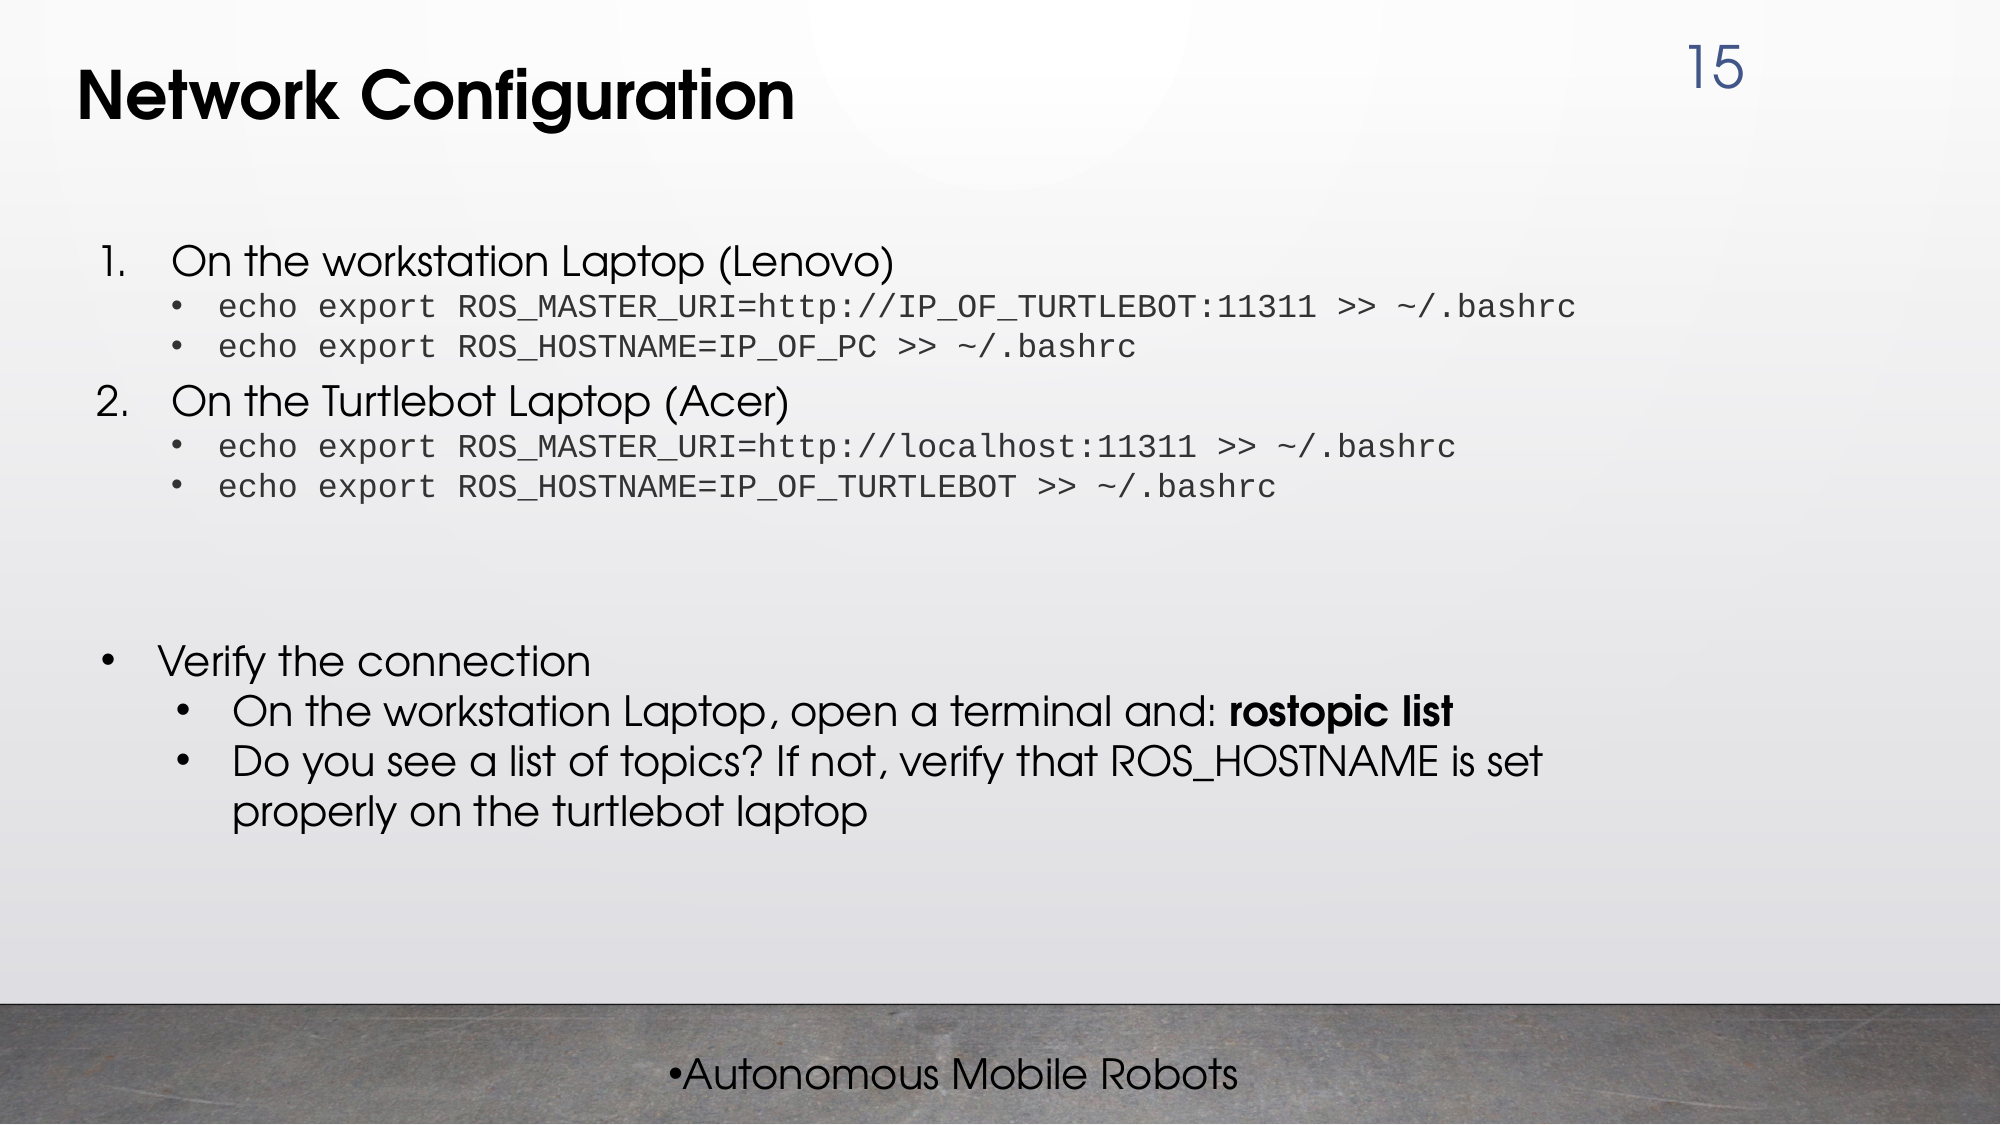

15
Network Configuration
On the workstation Laptop (Lenovo)
echo export ROS_MASTER_URI=http://IP_OF_TURTLEBOT:11311 >> ~/.bashrc
echo export ROS_HOSTNAME=IP_OF_PC >> ~/.bashrc
On the Turtlebot Laptop (Acer)
echo export ROS_MASTER_URI=http://localhost:11311 >> ~/.bashrc
echo export ROS_HOSTNAME=IP_OF_TURTLEBOT >> ~/.bashrc

Verify the connection
On the workstation Laptop, open a terminal and: rostopic list
Do you see a list of topics? If not, verify that ROS_HOSTNAME is set properly on the turtlebot laptop

Autonomous Mobile Robots